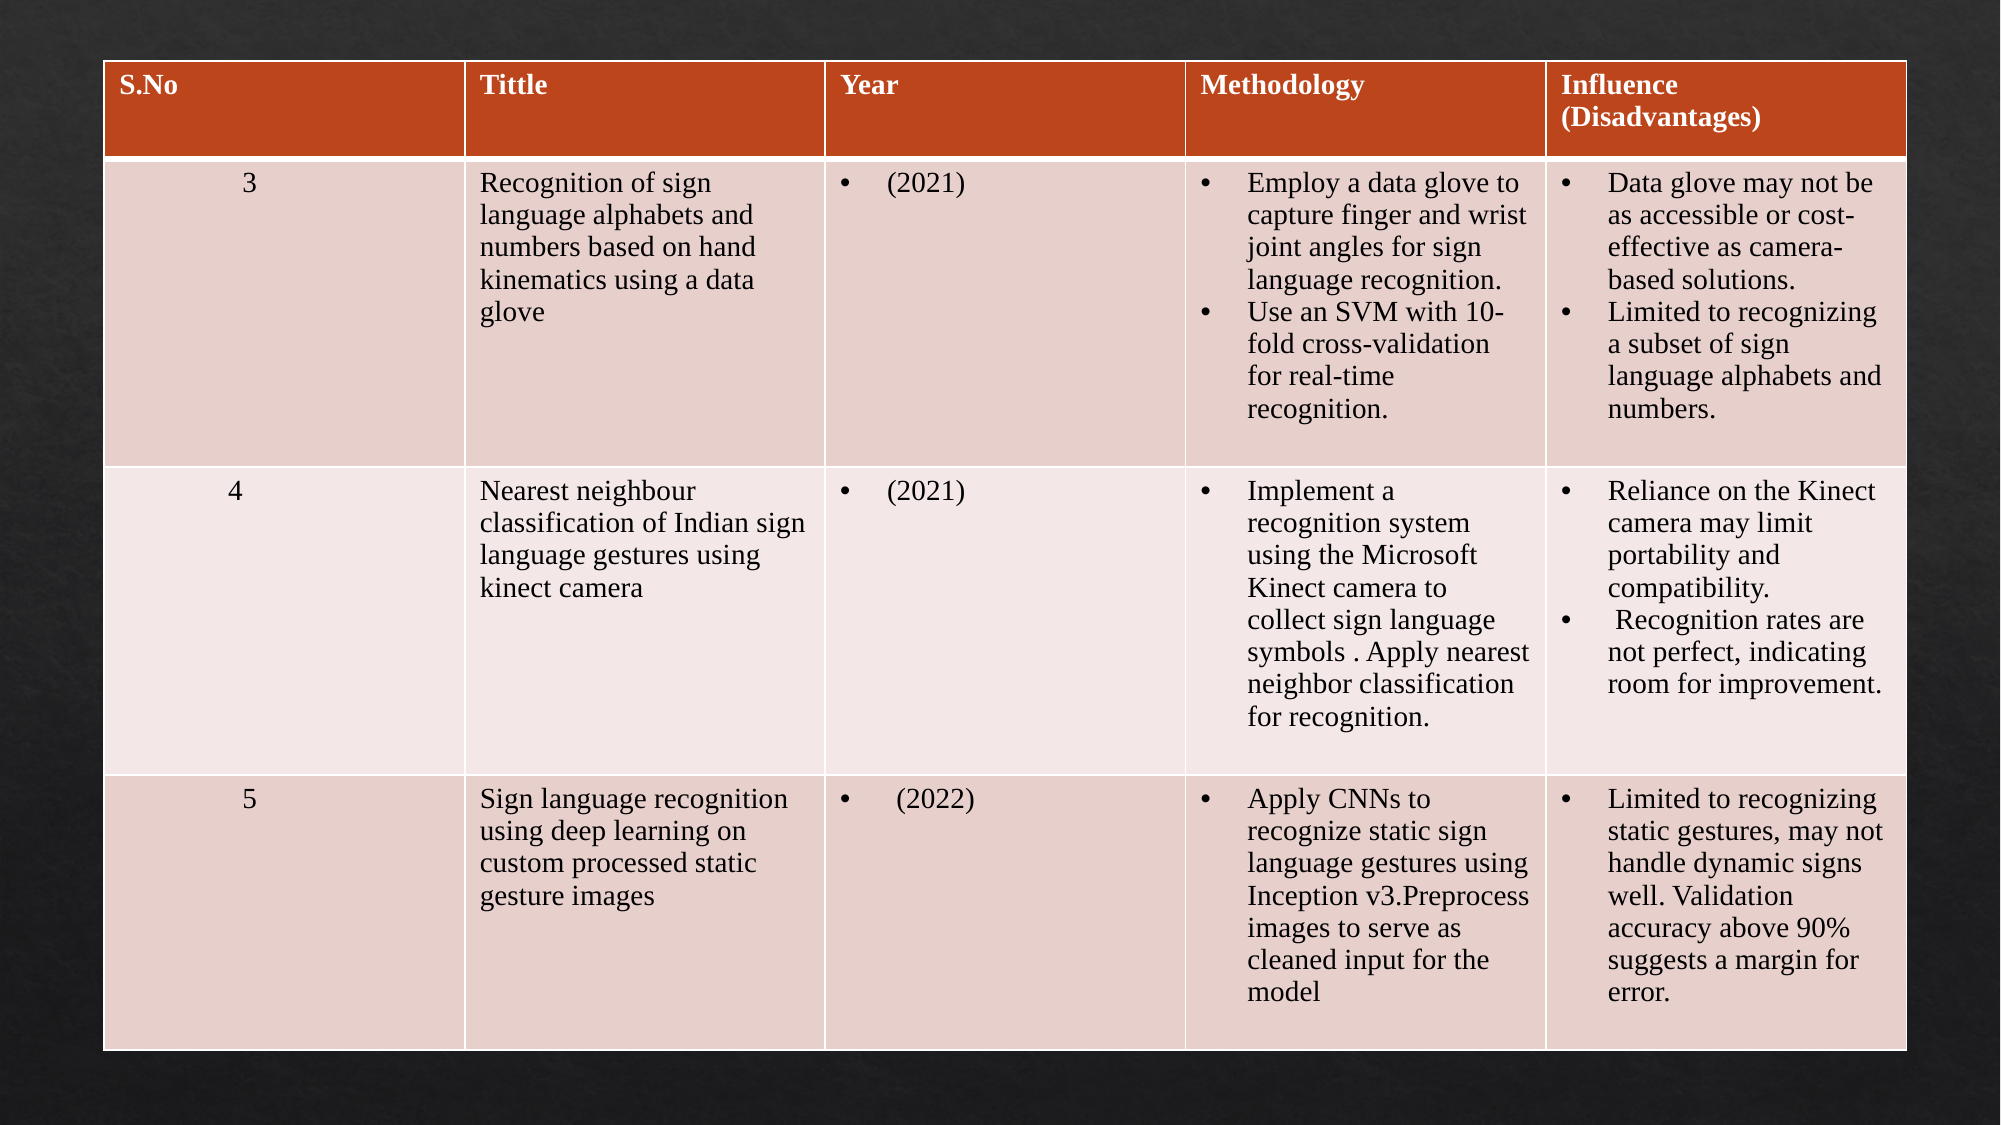

| S.No | Tittle | Year | Methodology | Influence (Disadvantages) |
| --- | --- | --- | --- | --- |
| 3 | Recognition of sign language alphabets and numbers based on hand kinematics using a data glove | (2021) | Employ a data glove to capture finger and wrist joint angles for sign language recognition. Use an SVM with 10-fold cross-validation for real-time recognition. | Data glove may not be as accessible or cost-effective as camera-based solutions. Limited to recognizing a subset of sign language alphabets and numbers. |
| 4 | Nearest neighbour classification of Indian sign language gestures using kinect camera | (2021) | Implement a recognition system using the Microsoft Kinect camera to collect sign language symbols . Apply nearest neighbor classification for recognition. | Reliance on the Kinect camera may limit portability and compatibility. Recognition rates are not perfect, indicating room for improvement. |
| 5 | Sign language recognition using deep learning on custom processed static gesture images | (2022) | Apply CNNs to recognize static sign language gestures using Inception v3.Preprocess images to serve as cleaned input for the model | Limited to recognizing static gestures, may not handle dynamic signs well. Validation accuracy above 90% suggests a margin for error. |